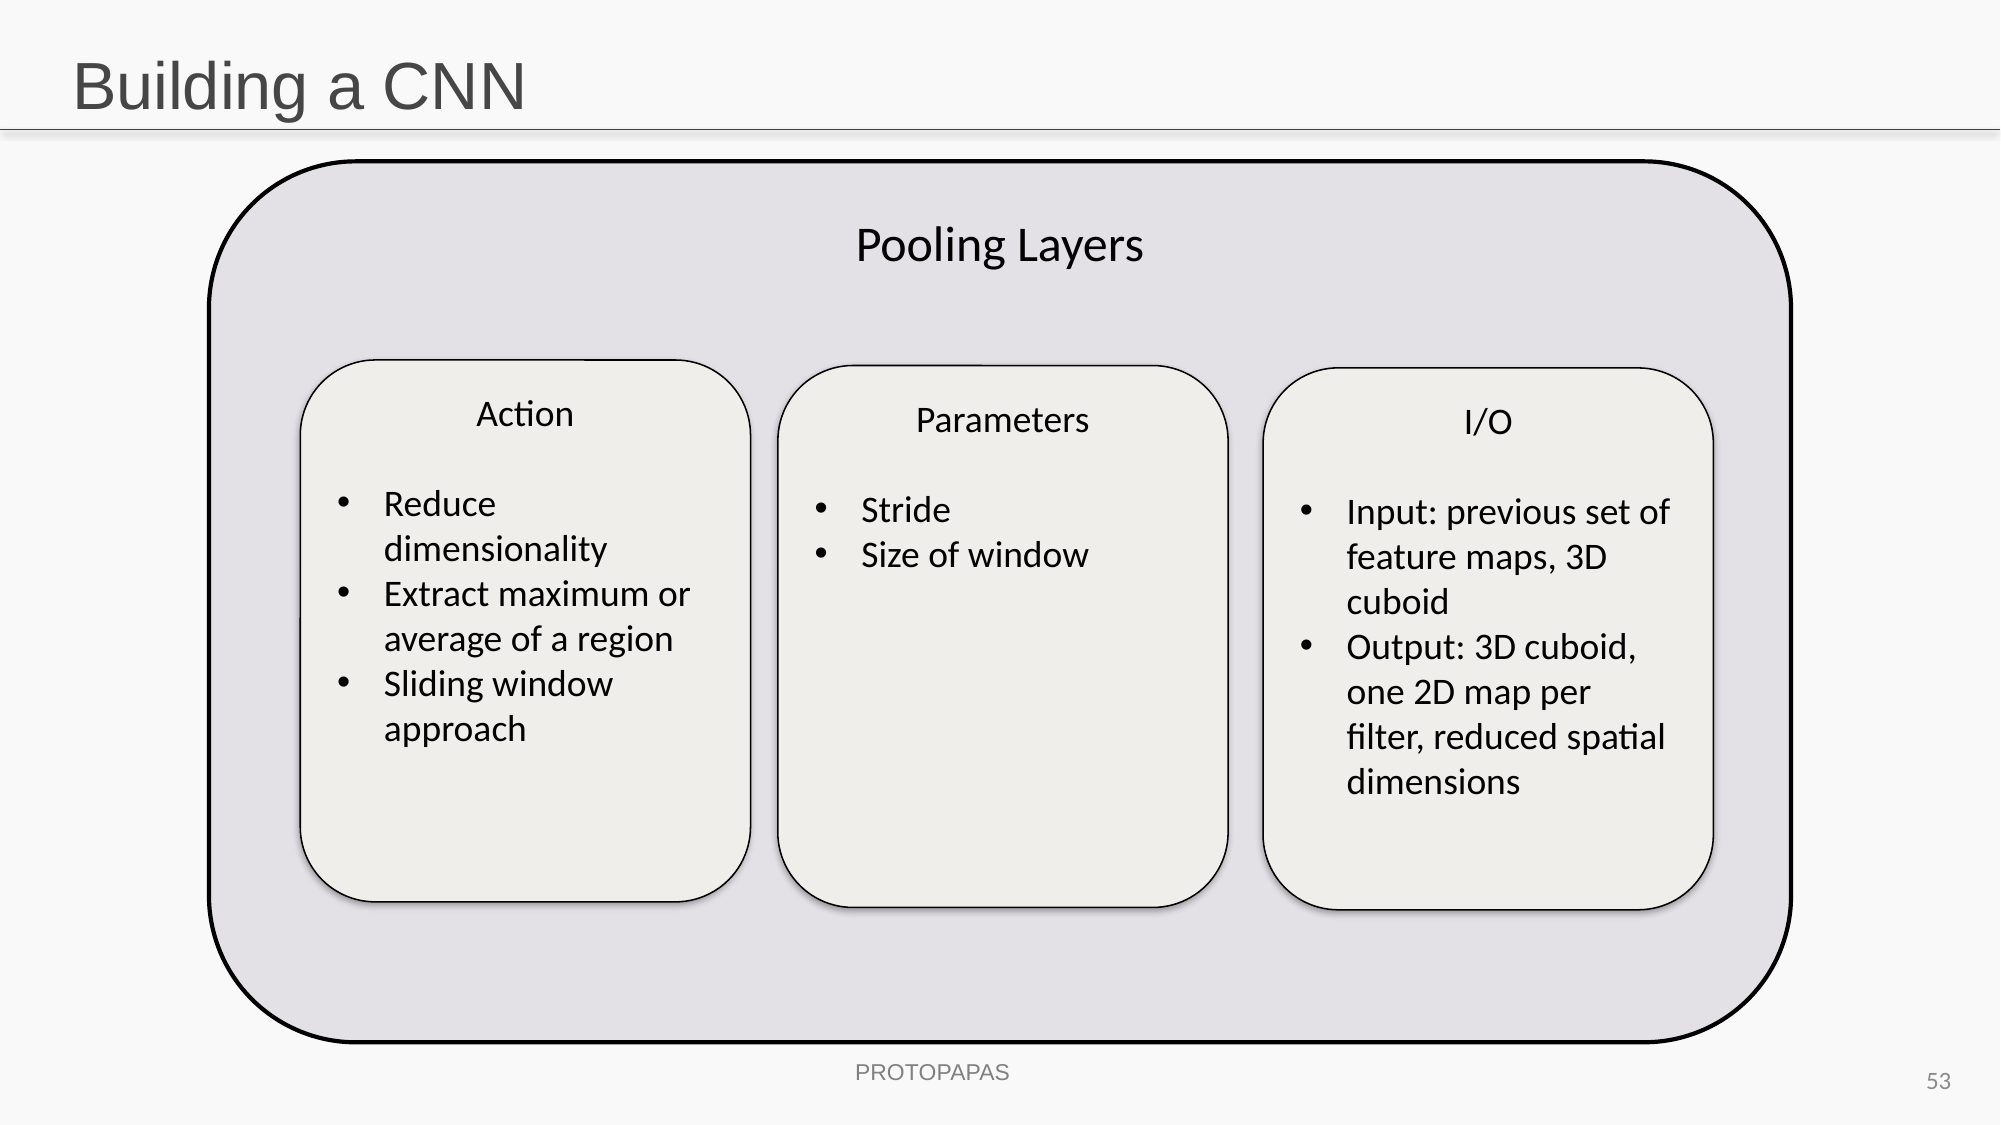

# Building a CNN
Pooling Layers
Action

Reduce dimensionality
Extract maximum or average of a region
Sliding window approach
Parameters

Stride
Size of window

I/O

Input: previous set of feature maps, 3D cuboid
Output: 3D cuboid, one 2D map per filter, reduced spatial dimensions

53